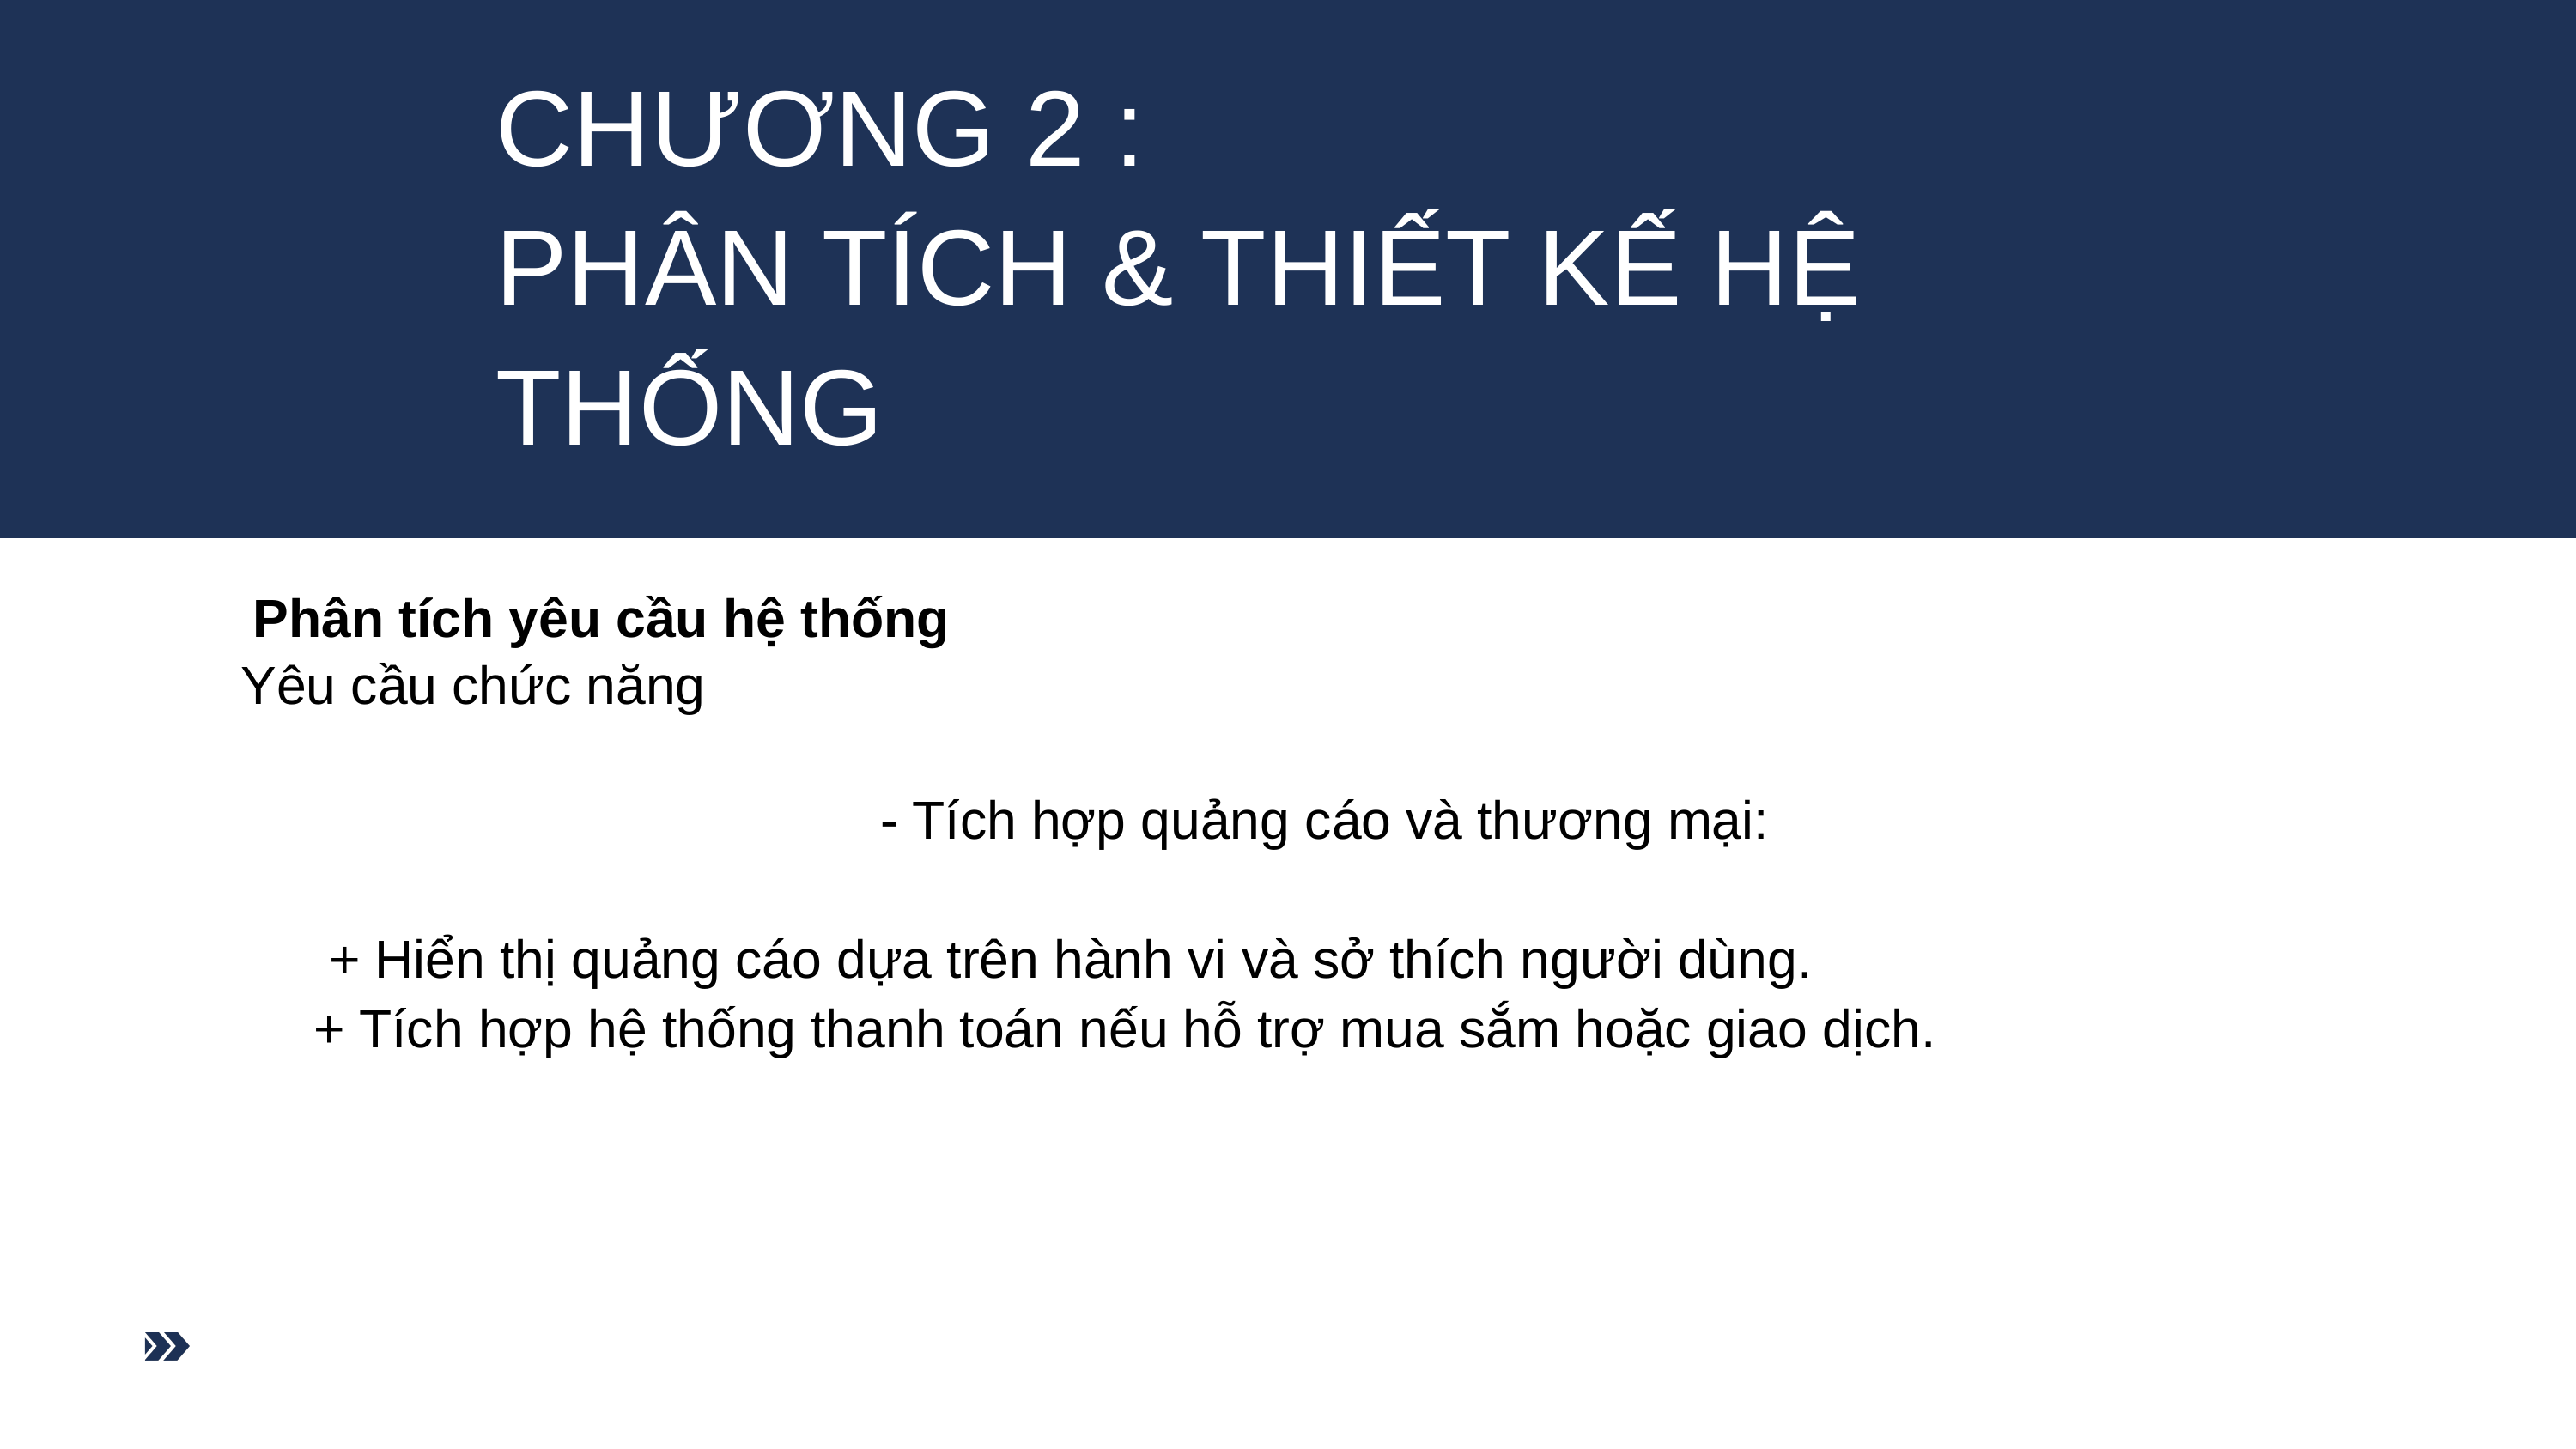

CHƯƠNG 2 :
PHÂN TÍCH & THIẾT KẾ HỆ THỐNG

Phân tích yêu cầu hệ thống

Yêu cầu chức năng

- Tích hợp quảng cáo và thương mại:

  + Hiển thị quảng cáo dựa trên hành vi và sở thích người dùng.
 + Tích hợp hệ thống thanh toán nếu hỗ trợ mua sắm hoặc giao dịch.